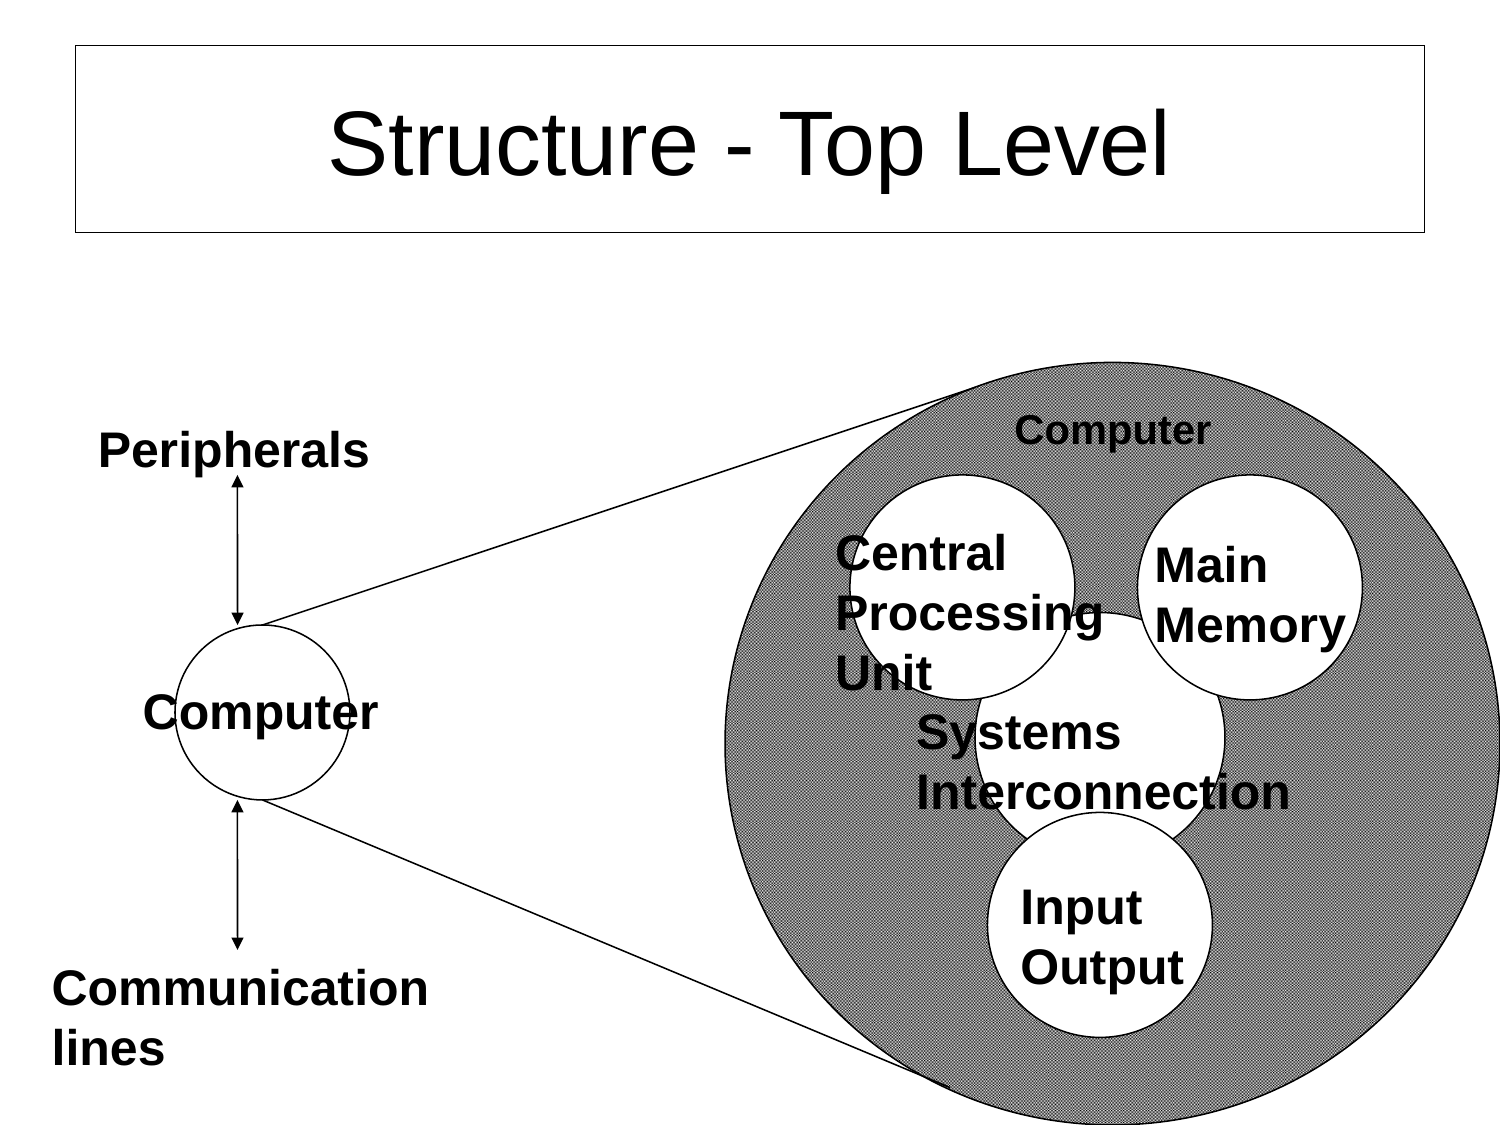

# Structure - Top Level

Computer
Peripherals

Central
Processing
Unit
Main
Memory

Computer
Systems
Interconnection

Input
Output
Communication
lines